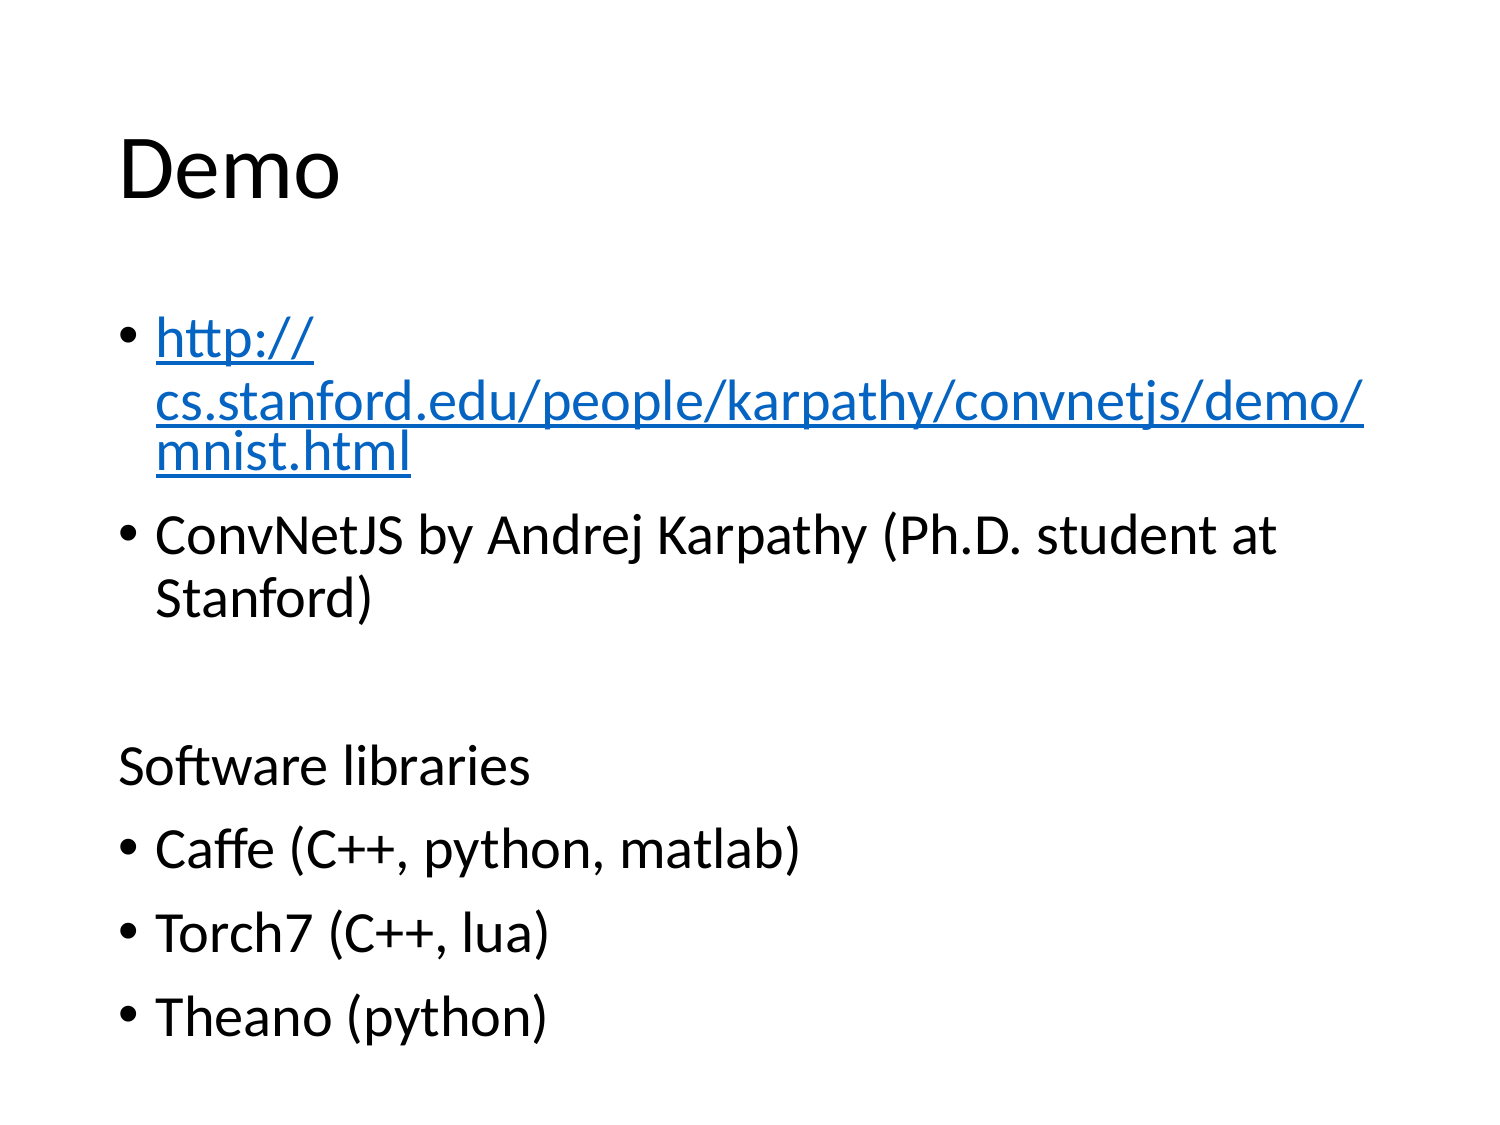

# Demo
http://cs.stanford.edu/people/karpathy/convnetjs/demo/mnist.html
ConvNetJS by Andrej Karpathy (Ph.D. student at Stanford)

Software libraries
Caffe (C++, python, matlab)
Torch7 (C++, lua)
Theano (python)